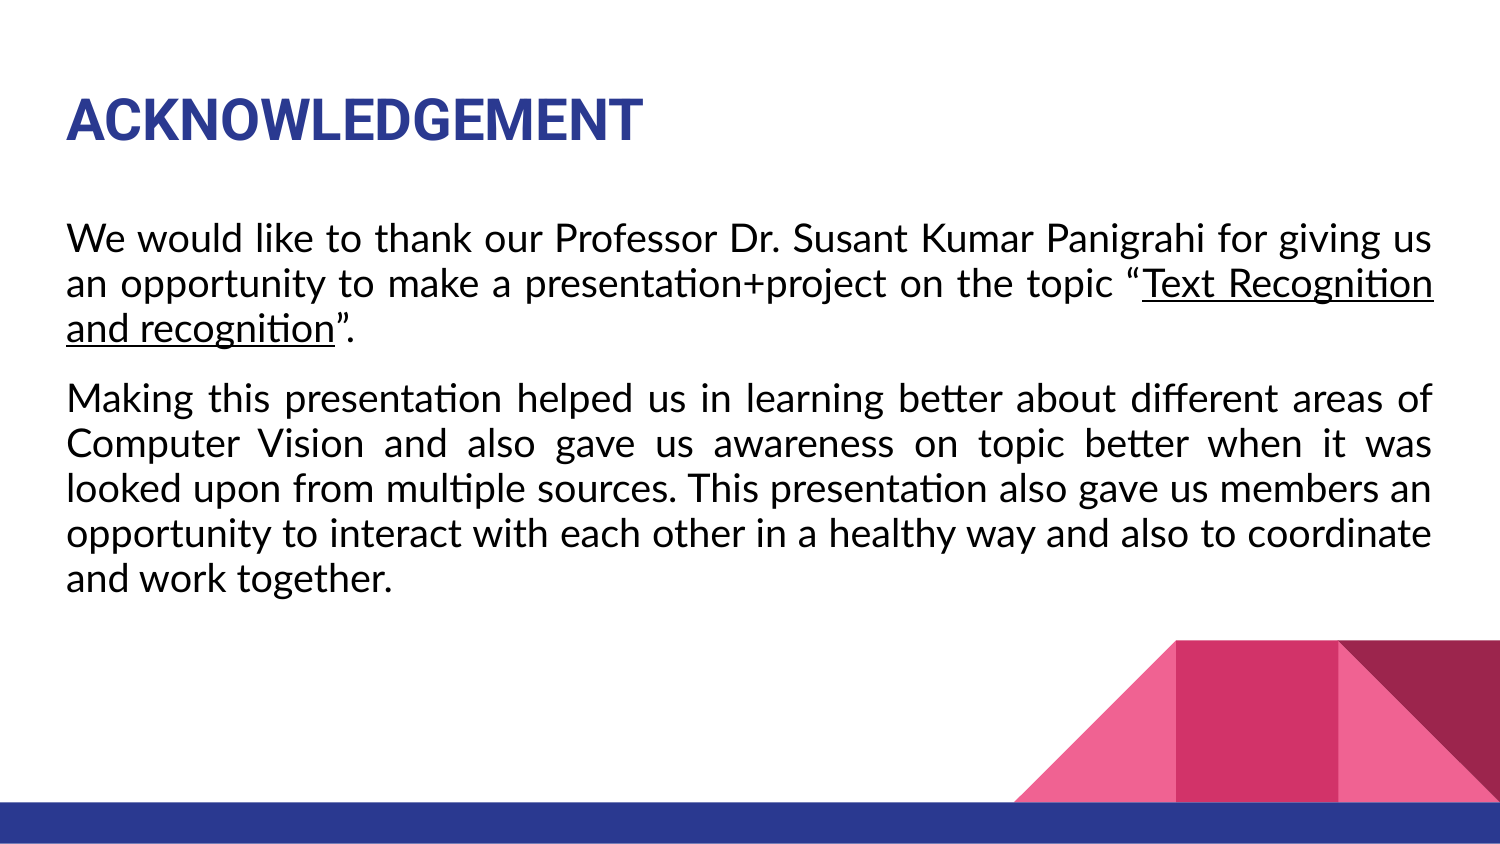

# ACKNOWLEDGEMENT
We would like to thank our Professor Dr. Susant Kumar Panigrahi for giving us an opportunity to make a presentation+project on the topic “Text Recognition and recognition”.
Making this presentation helped us in learning better about different areas of Computer Vision and also gave us awareness on topic better when it was looked upon from multiple sources. This presentation also gave us members an opportunity to interact with each other in a healthy way and also to coordinate and work together.